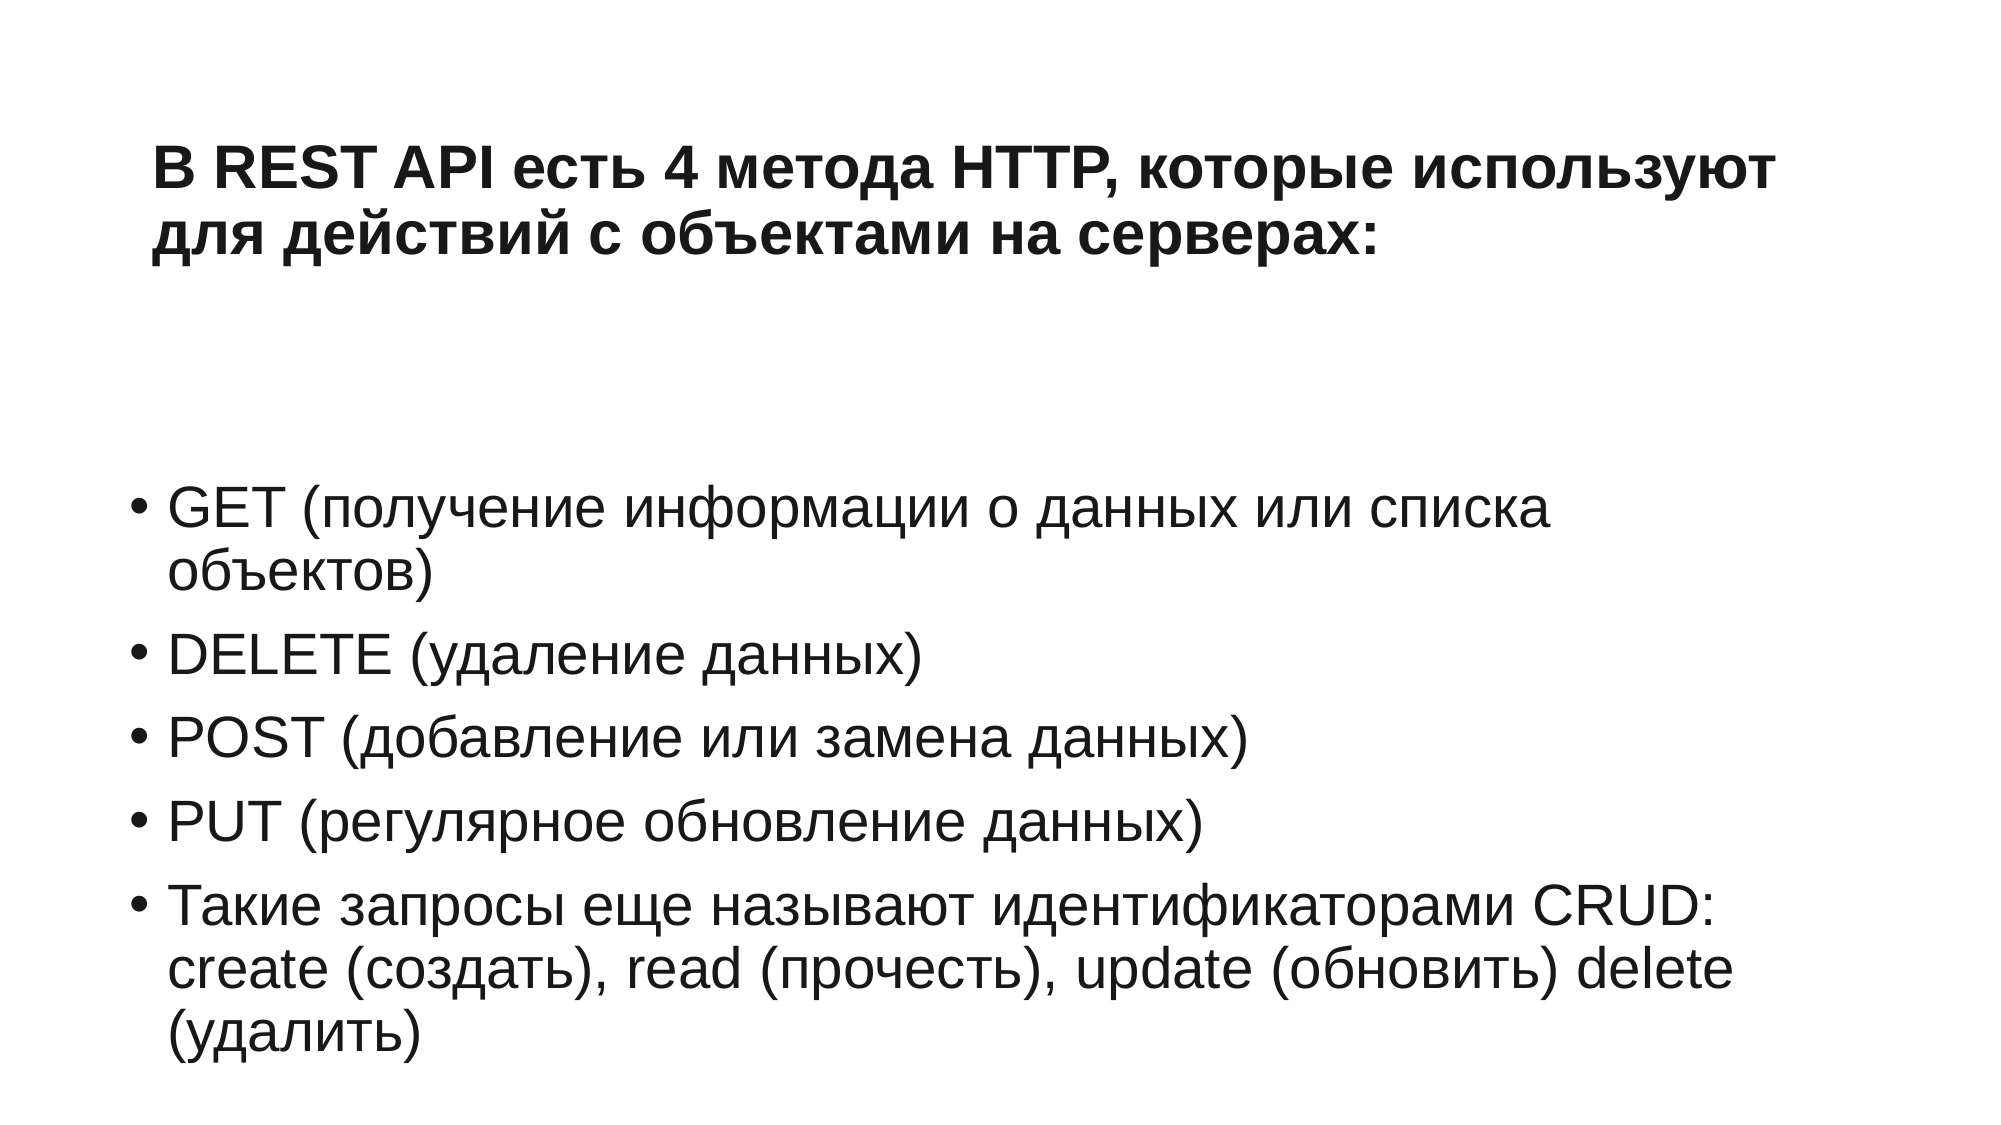

# В REST API есть 4 метода HTTP, которые используют для действий с объектами на серверах:
GET (получение информации о данных или списка объектов)
DELETE (удаление данных)
POST (добавление или замена данных)
PUT (регулярное обновление данных)
Такие запросы еще называют идентификаторами CRUD: create (создать), read (прочесть), update (обновить) delete (удалить)